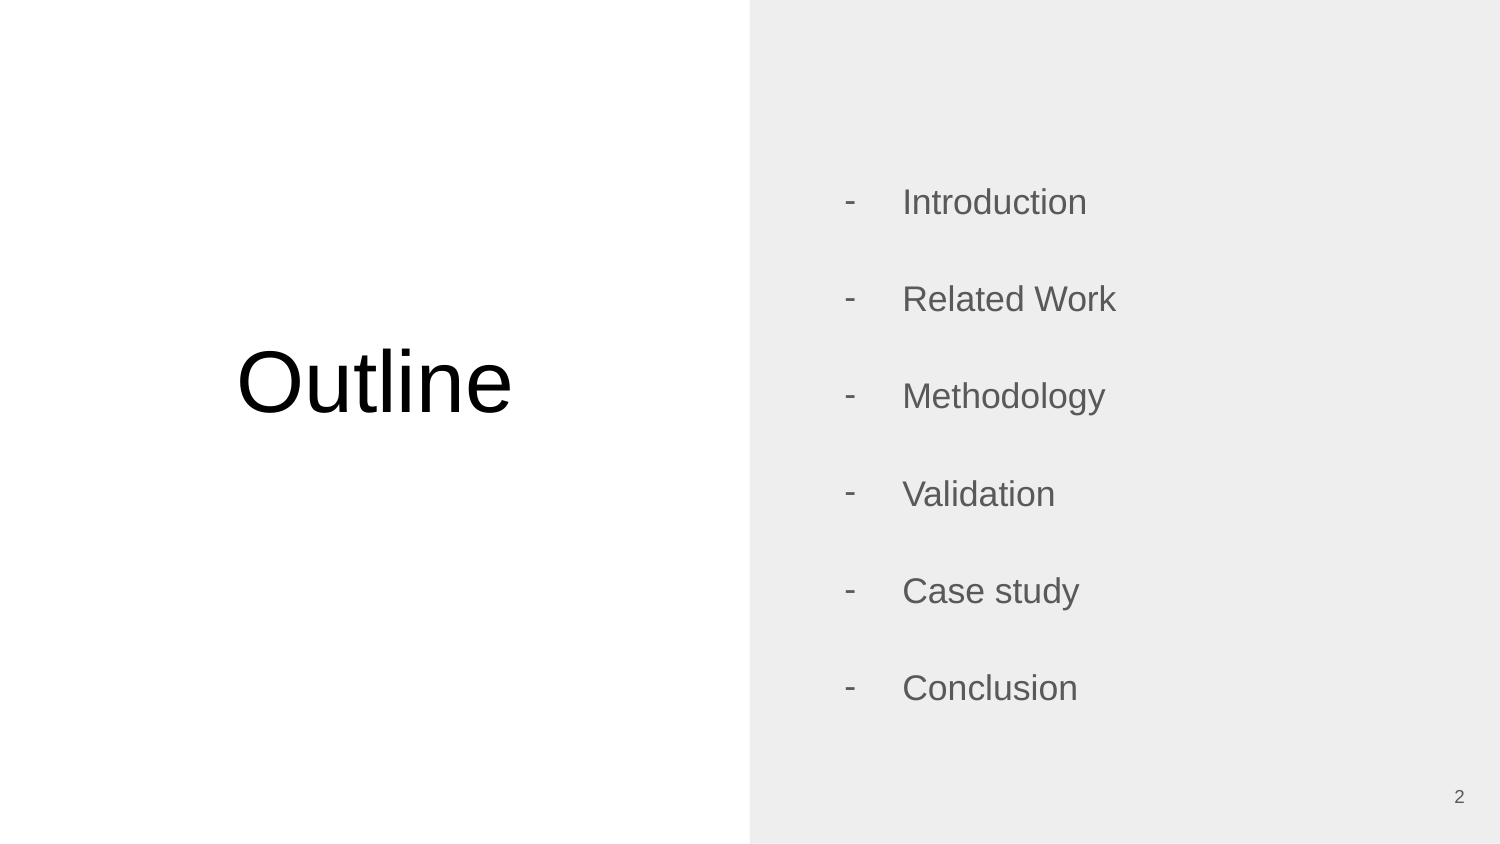

Introduction
Related Work
Methodology
Validation
Case study
Conclusion
# Outline
2